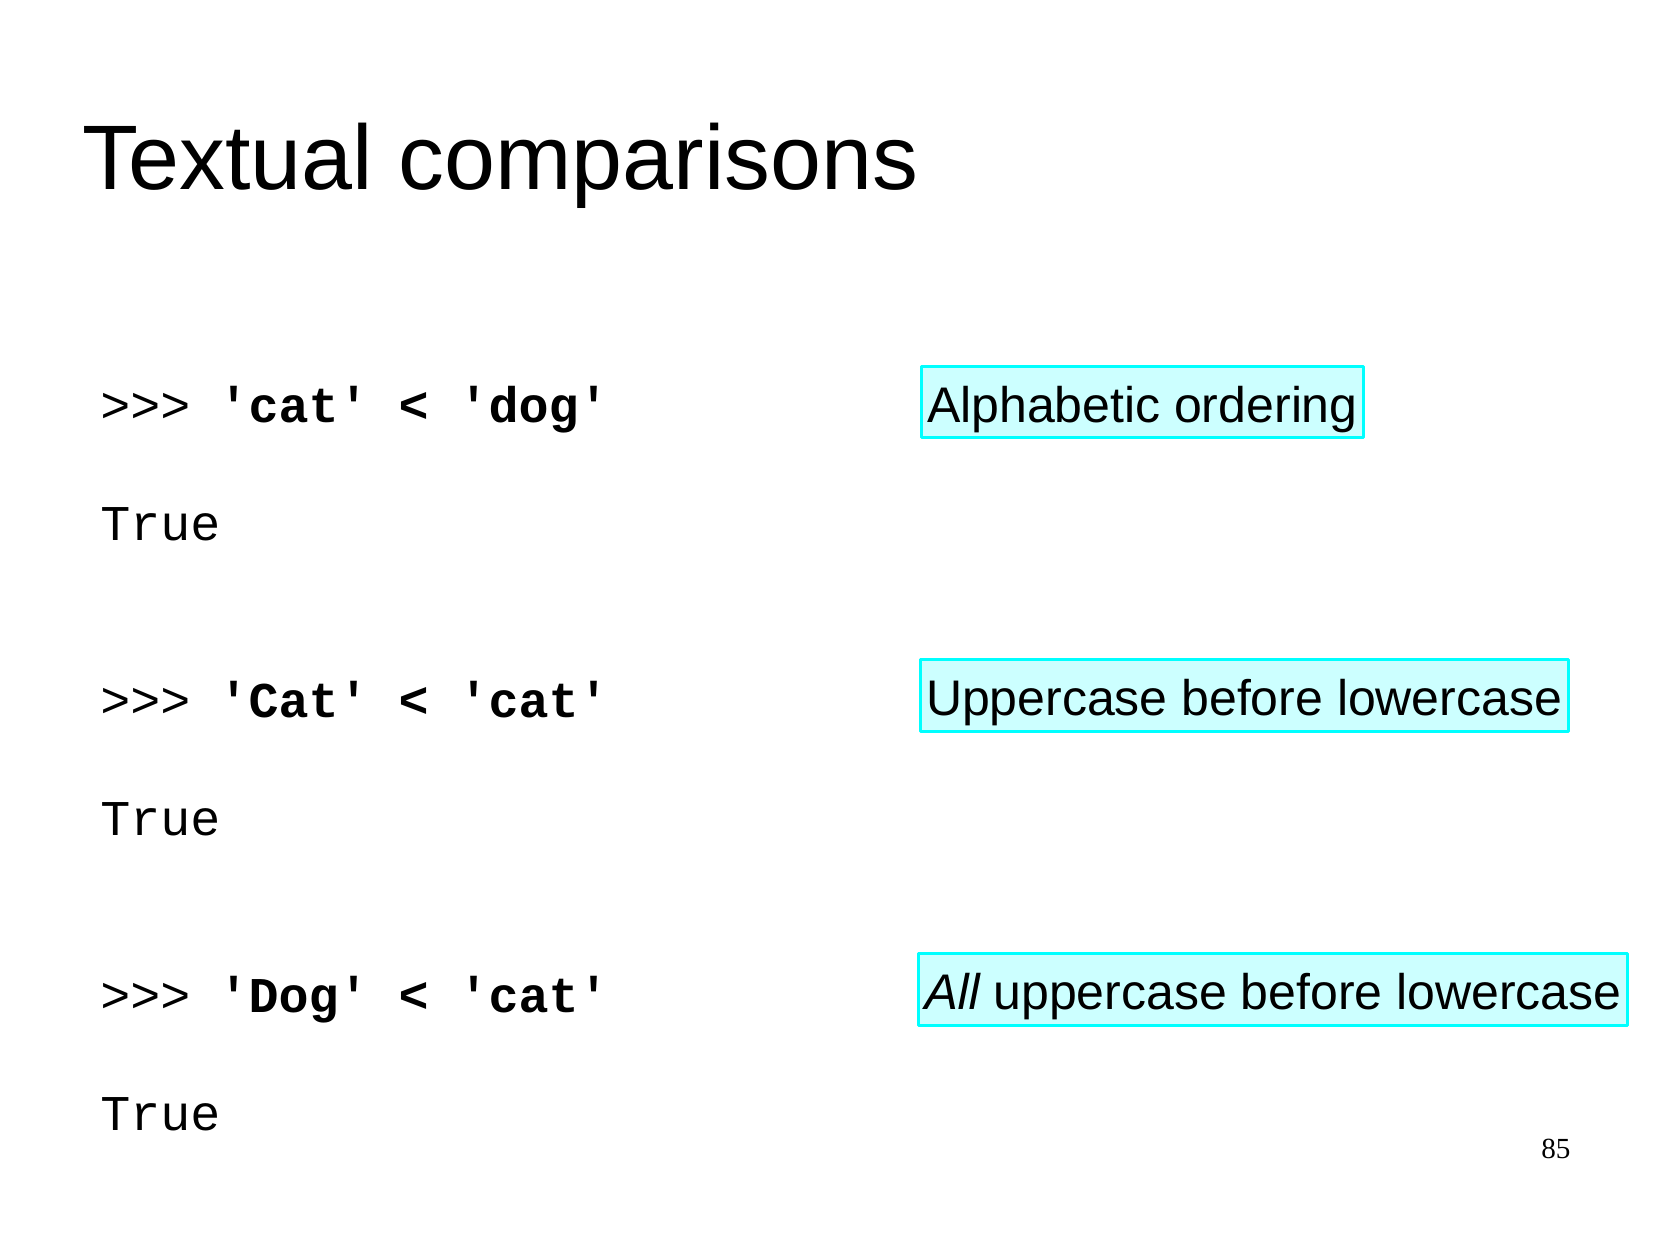

Textual comparisons
>>>
'cat' < 'dog'
Alphabetic ordering
True
Uppercase before lowercase
>>>
'Cat' < 'cat'
True
All uppercase before lowercase
>>>
'Dog' < 'cat'
True
85